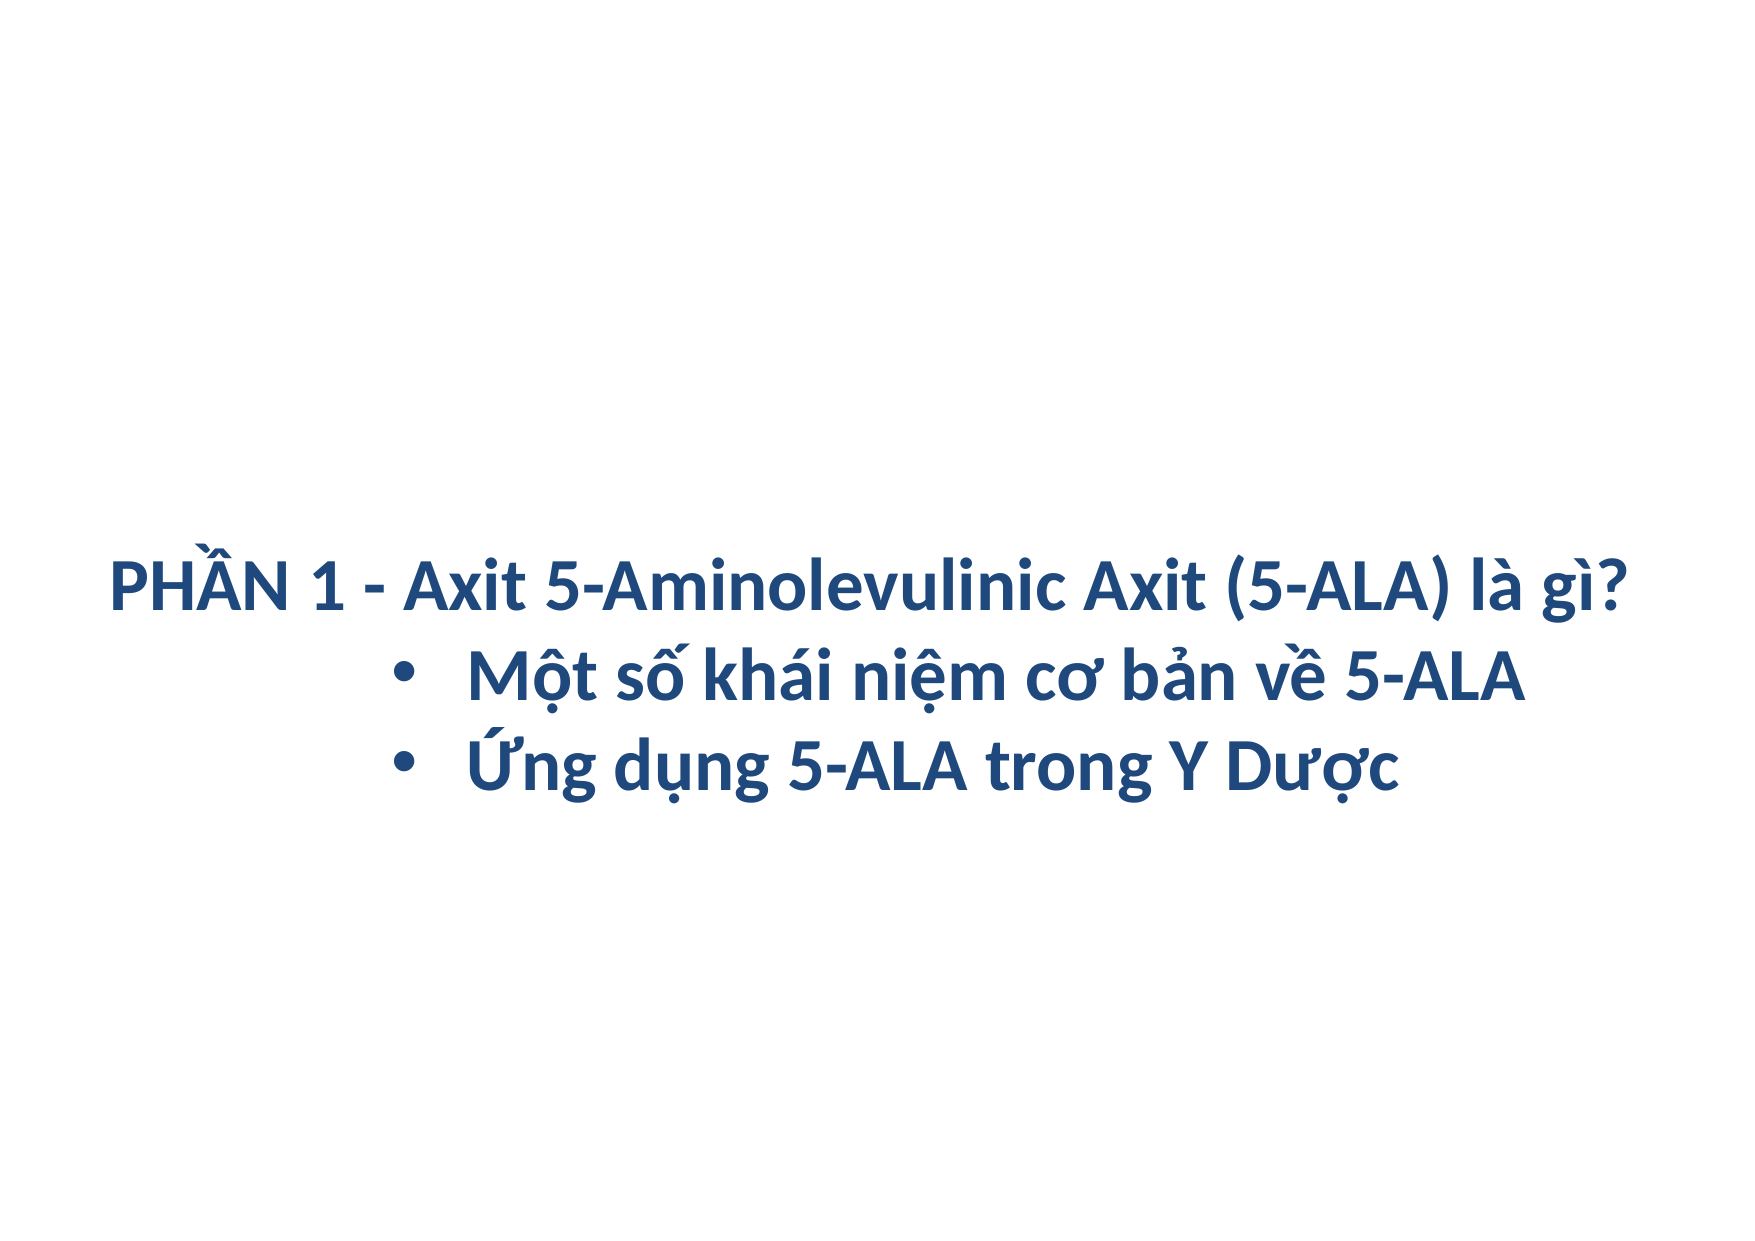

PHẦN 1 - Axit 5-Aminolevulinic Axit (5-ALA) là gì?
Một số khái niệm cơ bản về 5-ALA
Ứng dụng 5-ALA trong Y Dược